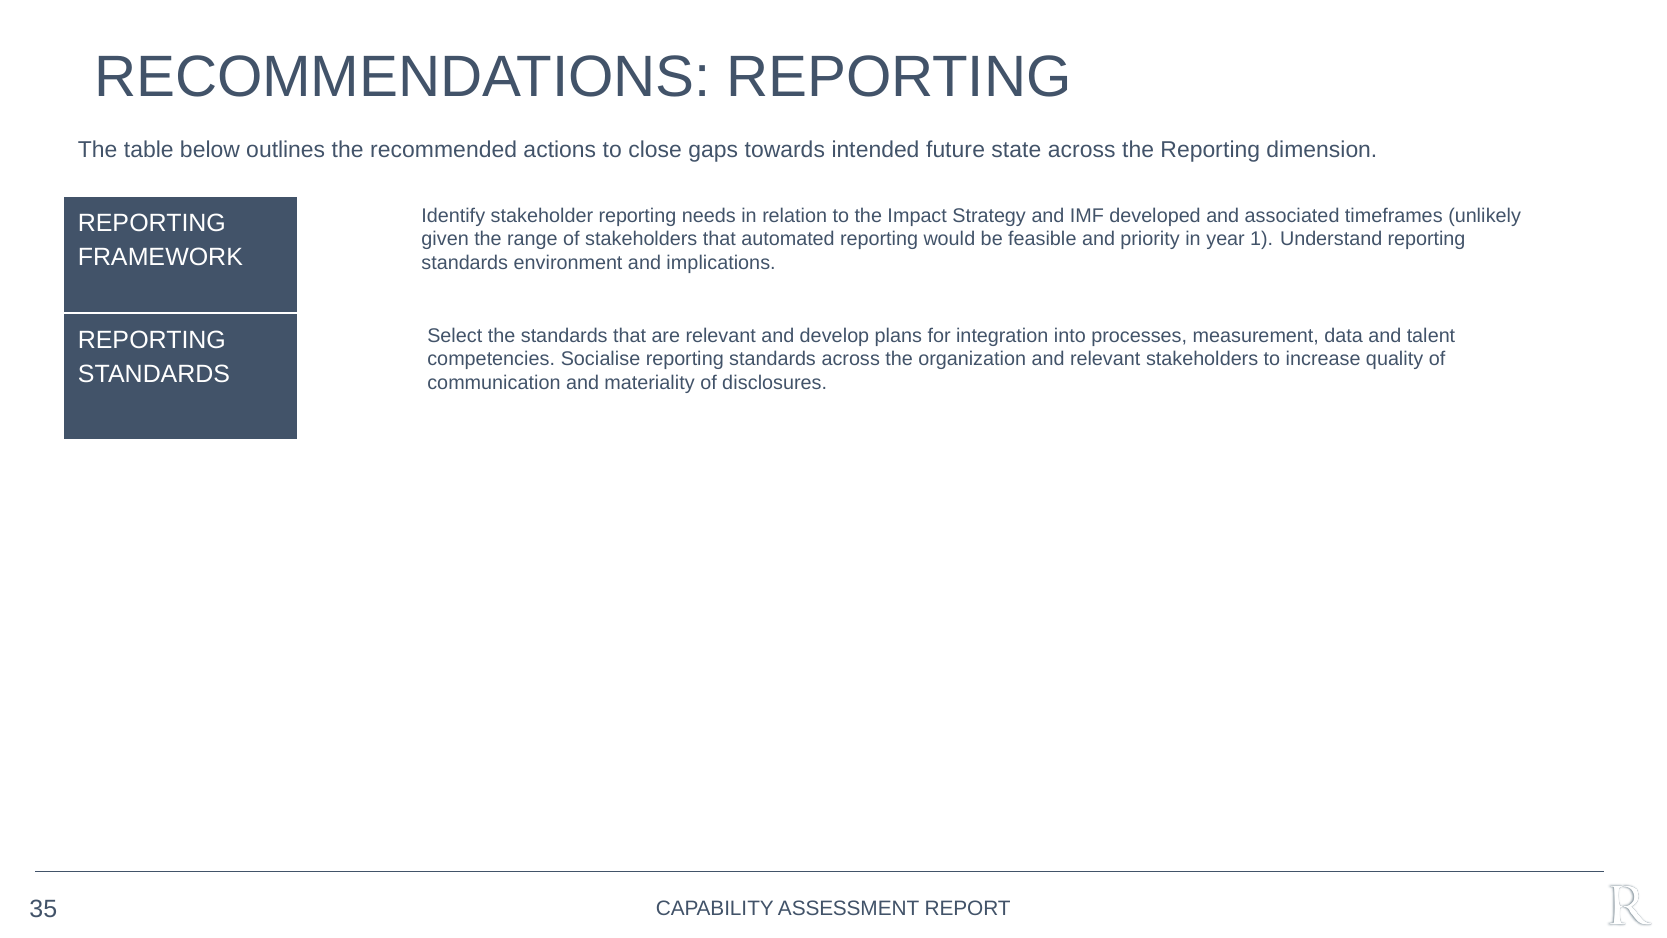

# Recommendations: Reporting
The table below outlines the recommended actions to close gaps towards intended future state across the Reporting dimension.
Identify stakeholder reporting needs in relation to the Impact Strategy and IMF developed and associated timeframes (unlikely
given the range of stakeholders that automated reporting would be feasible and priority in year 1). ​Understand reporting
standards environment and implications. ​
| REPORTING FRAMEWORK |  |
| --- | --- |
| REPORTING STANDARDS |  |
​Select the standards that are relevant and develop plans for integration into processes, measurement, data and talent
competencies.​ Socialise reporting standards across the organization and relevant stakeholders to increase quality of
communication and materiality of disclosures.
35
Capability ASSESSMENT Report